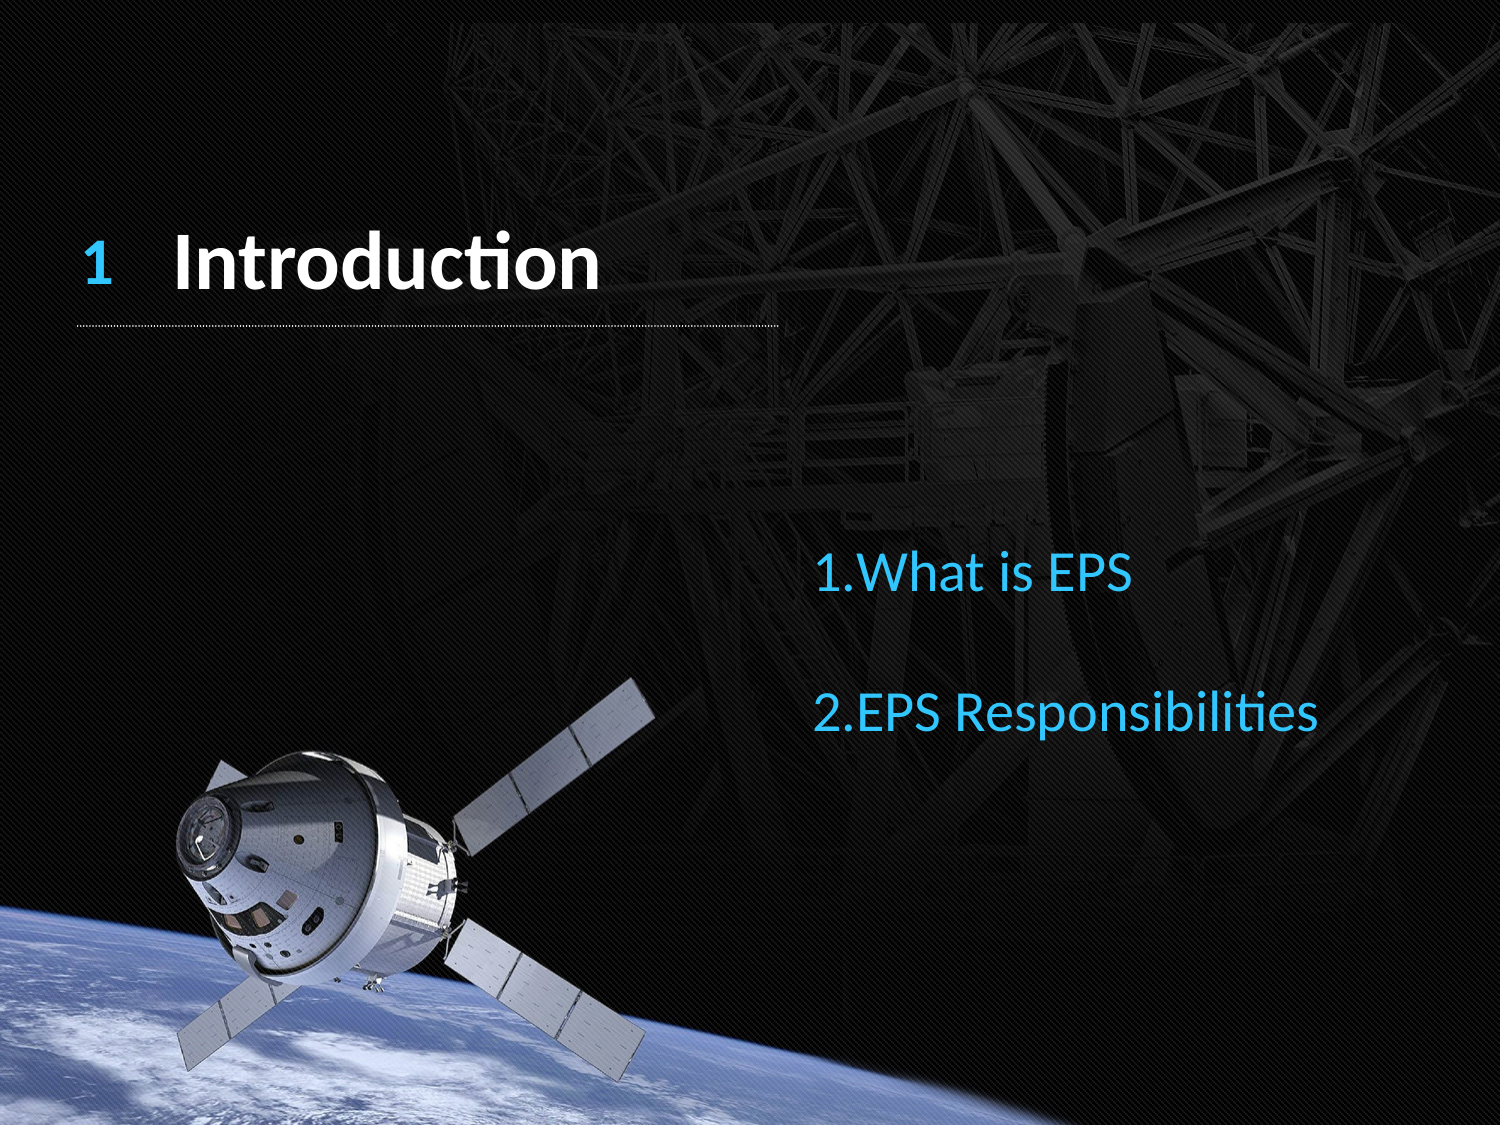

Introduction
1
What is EPS
EPS Responsibilities